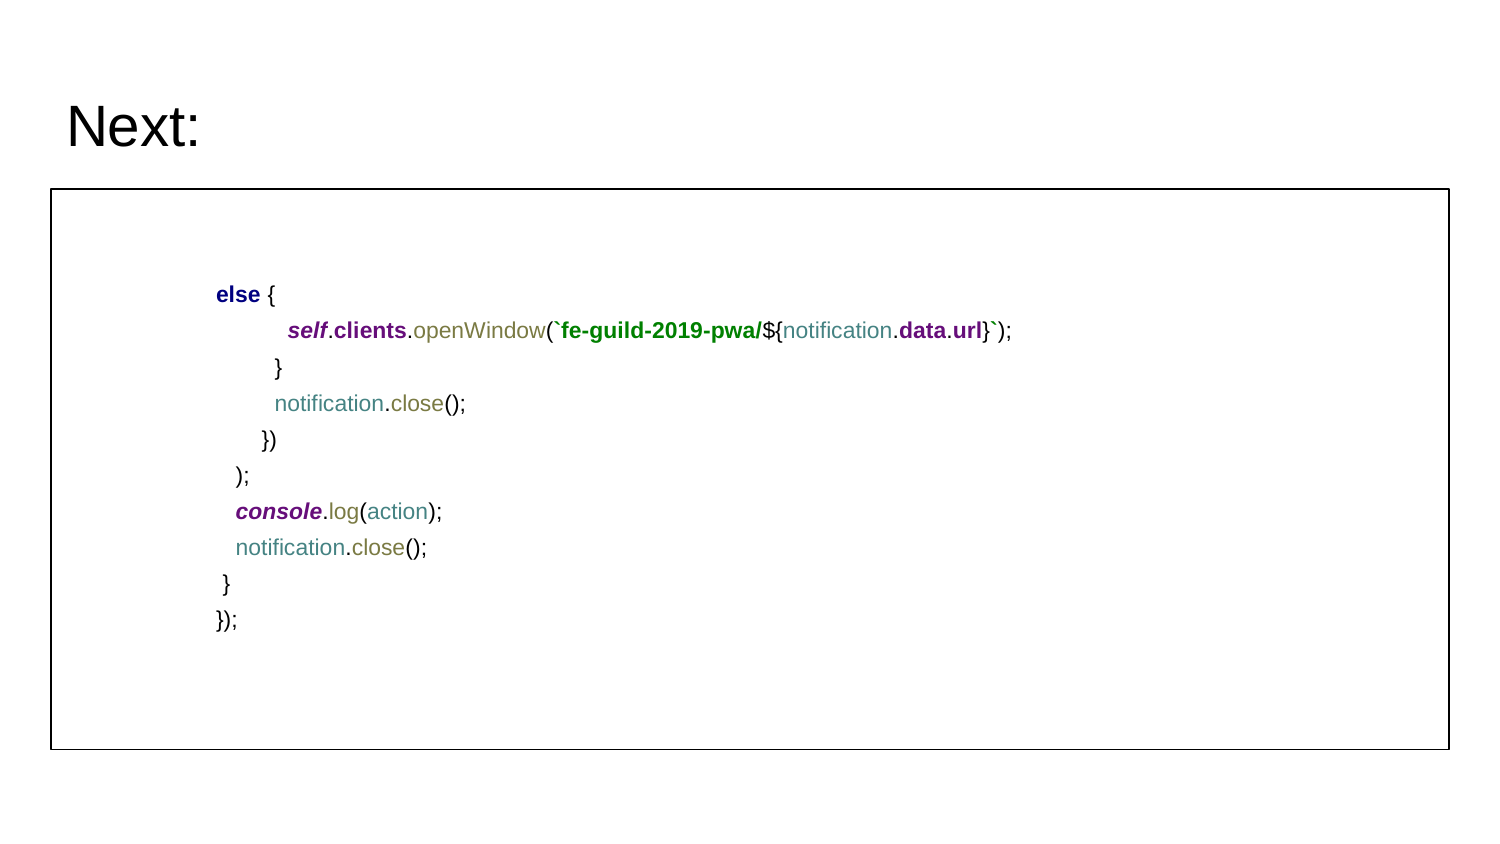

# Next:

else {
           self.clients.openWindow(`fe-guild-2019-pwa/${notification.data.url}`);
         }
         notification.close();
       })
   );
   console.log(action);
   notification.close();
 }
});